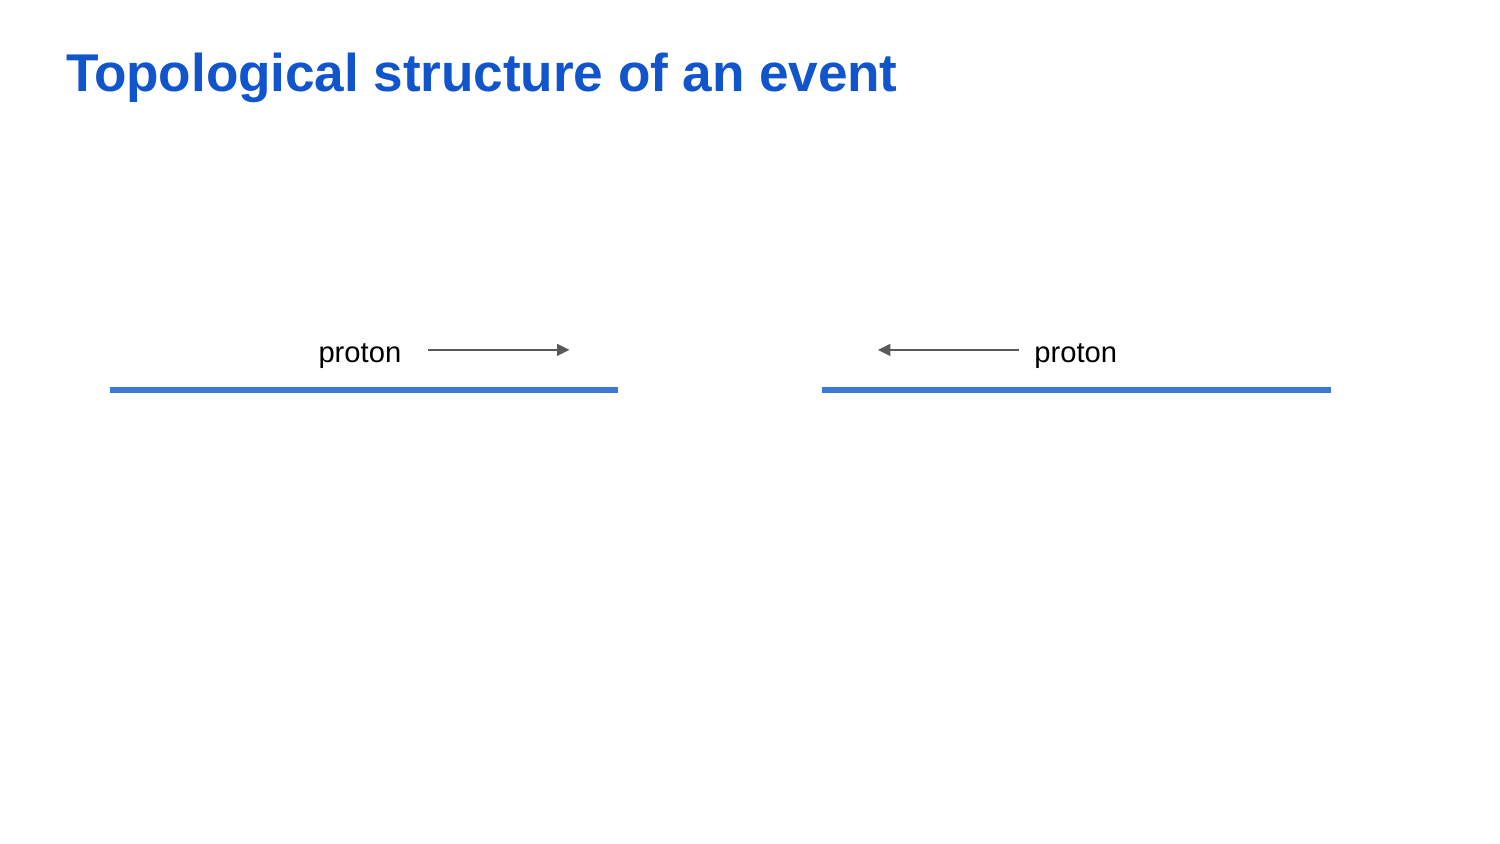

# Topological structure of an event
proton
proton